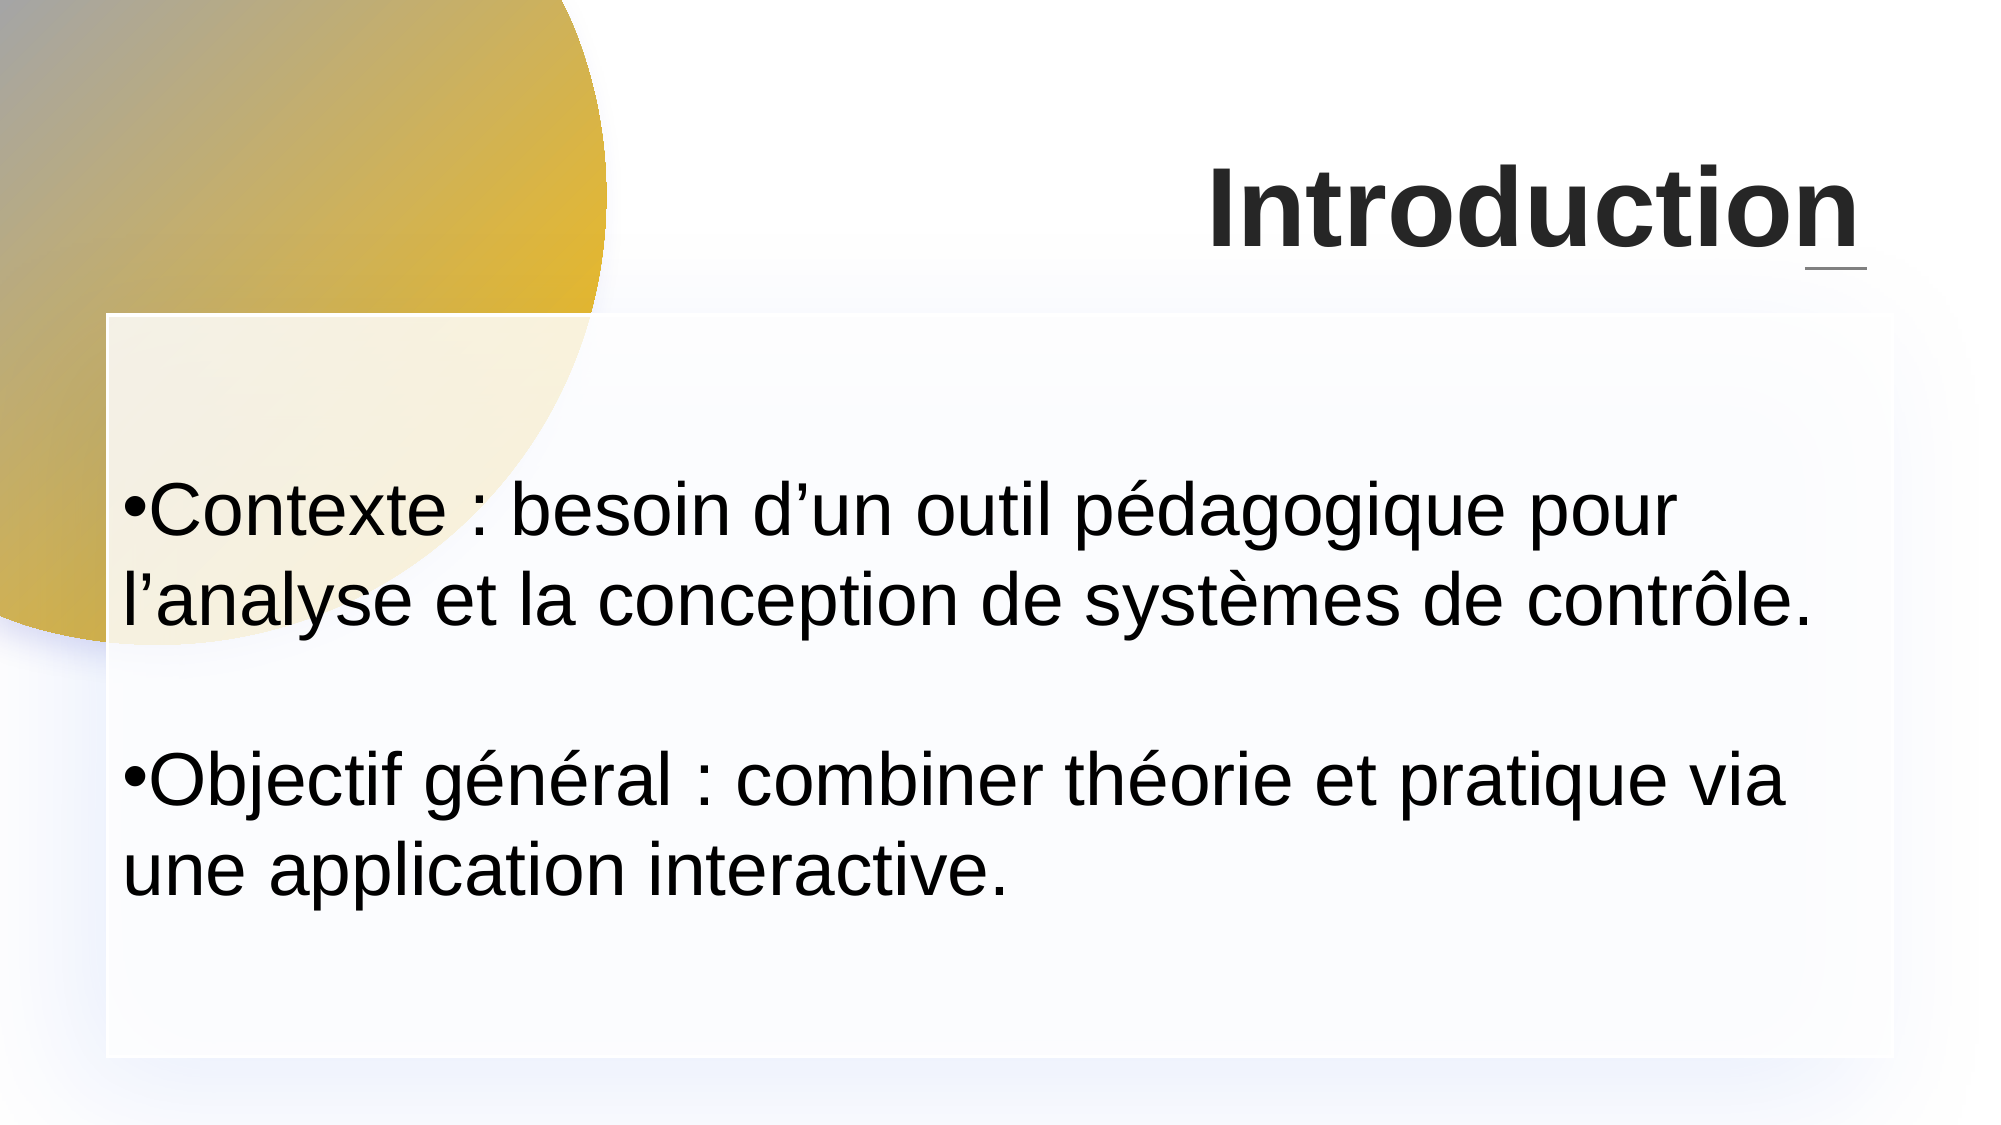

Introduction
Contexte : besoin d’un outil pédagogique pour l’analyse et la conception de systèmes de contrôle.

Objectif général : combiner théorie et pratique via une application interactive.